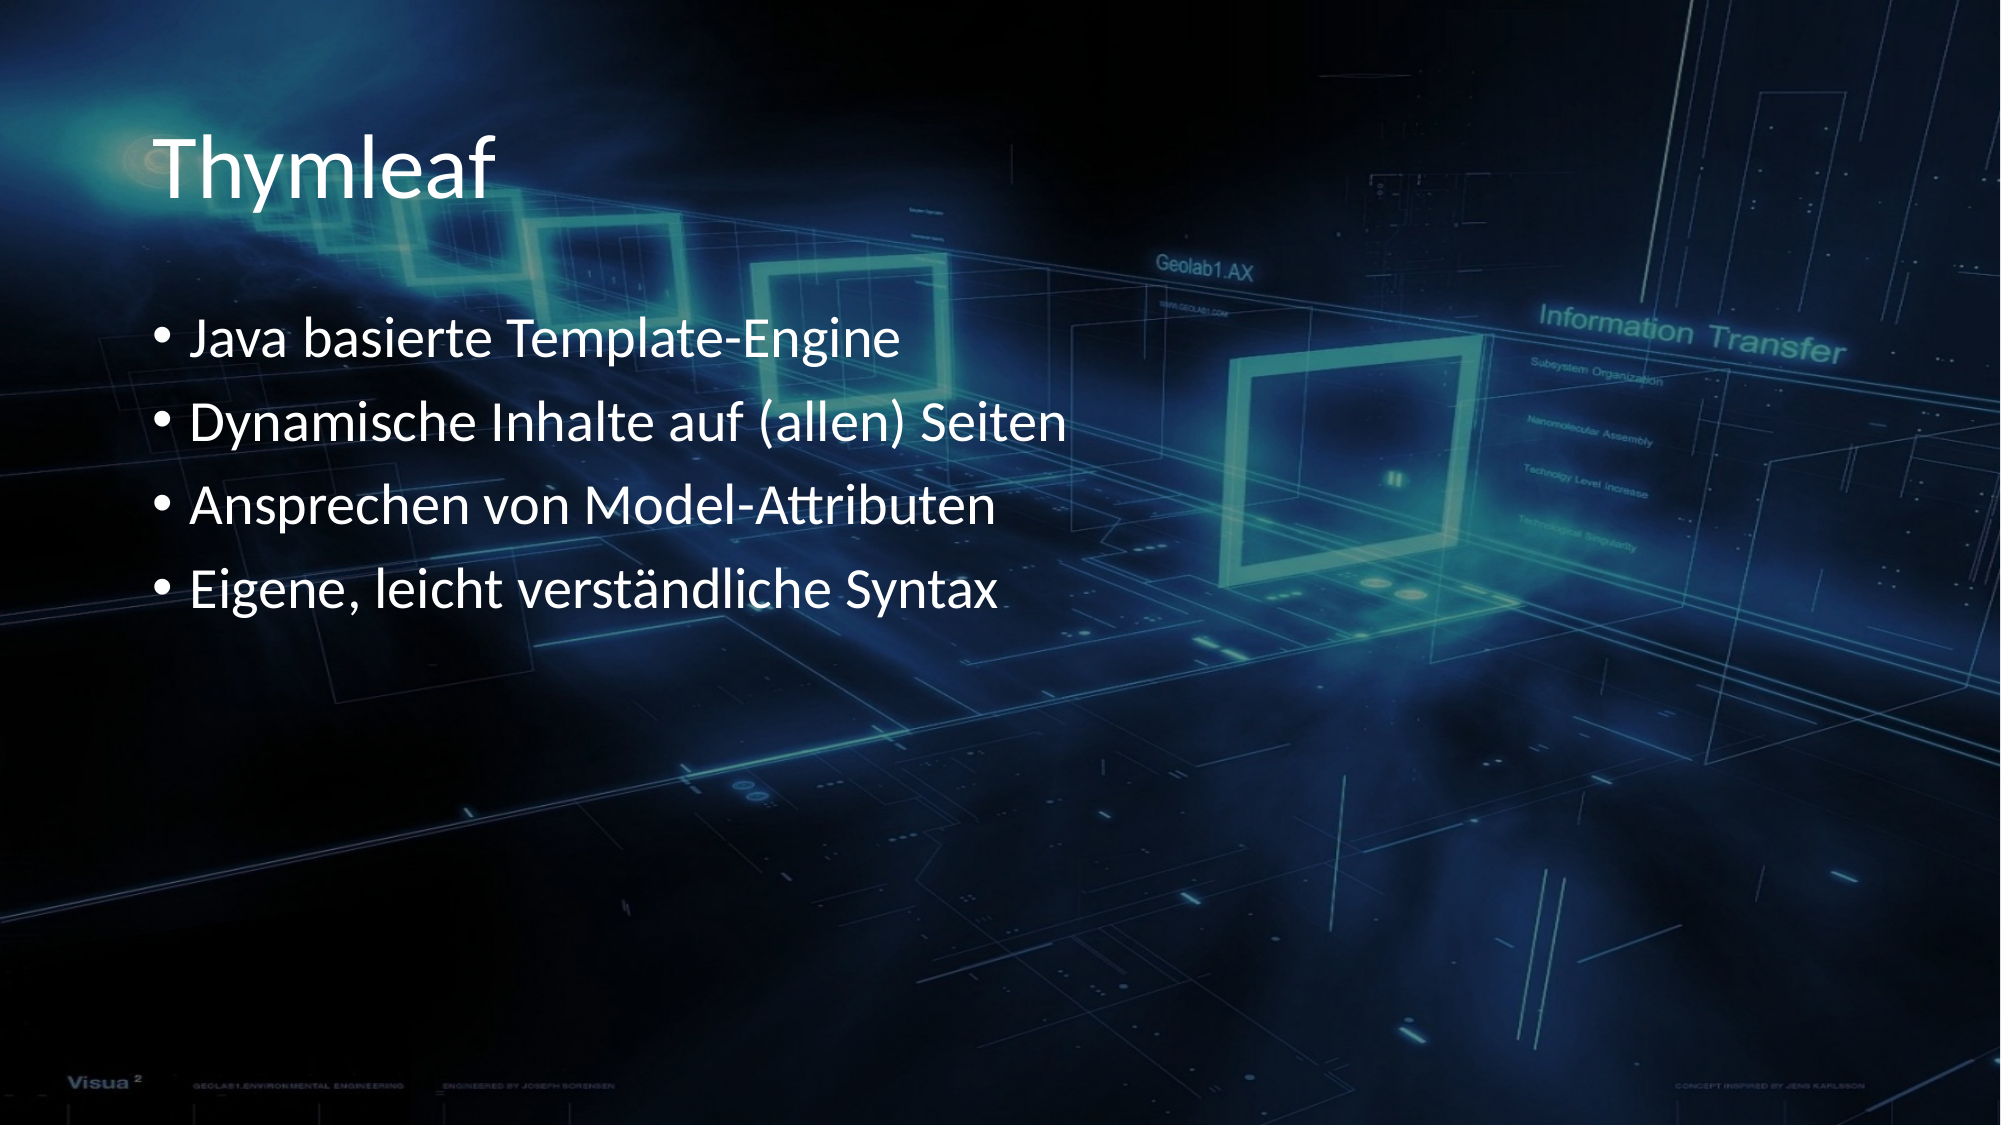

# Thymleaf
Java basierte Template-Engine
Dynamische Inhalte auf (allen) Seiten
Ansprechen von Model-Attributen
Eigene, leicht verständliche Syntax